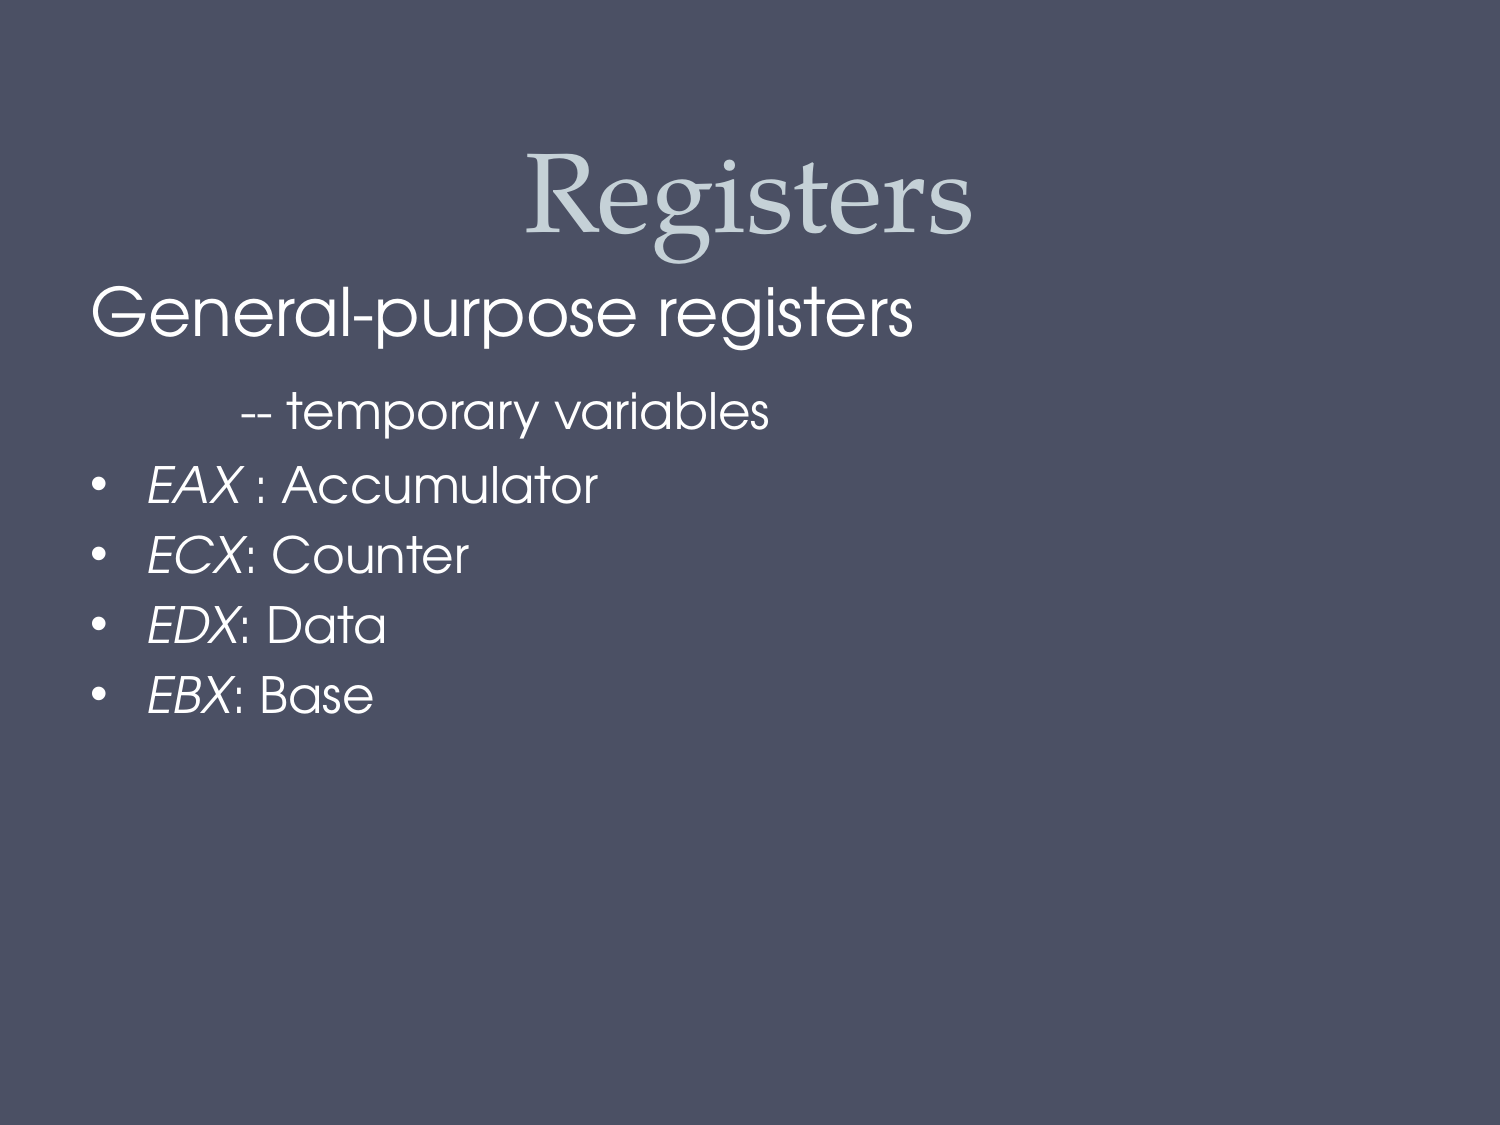

# Registers
General-purpose registers
	-- temporary variables
EAX : Accumulator
ECX: Counter
EDX: Data
EBX: Base